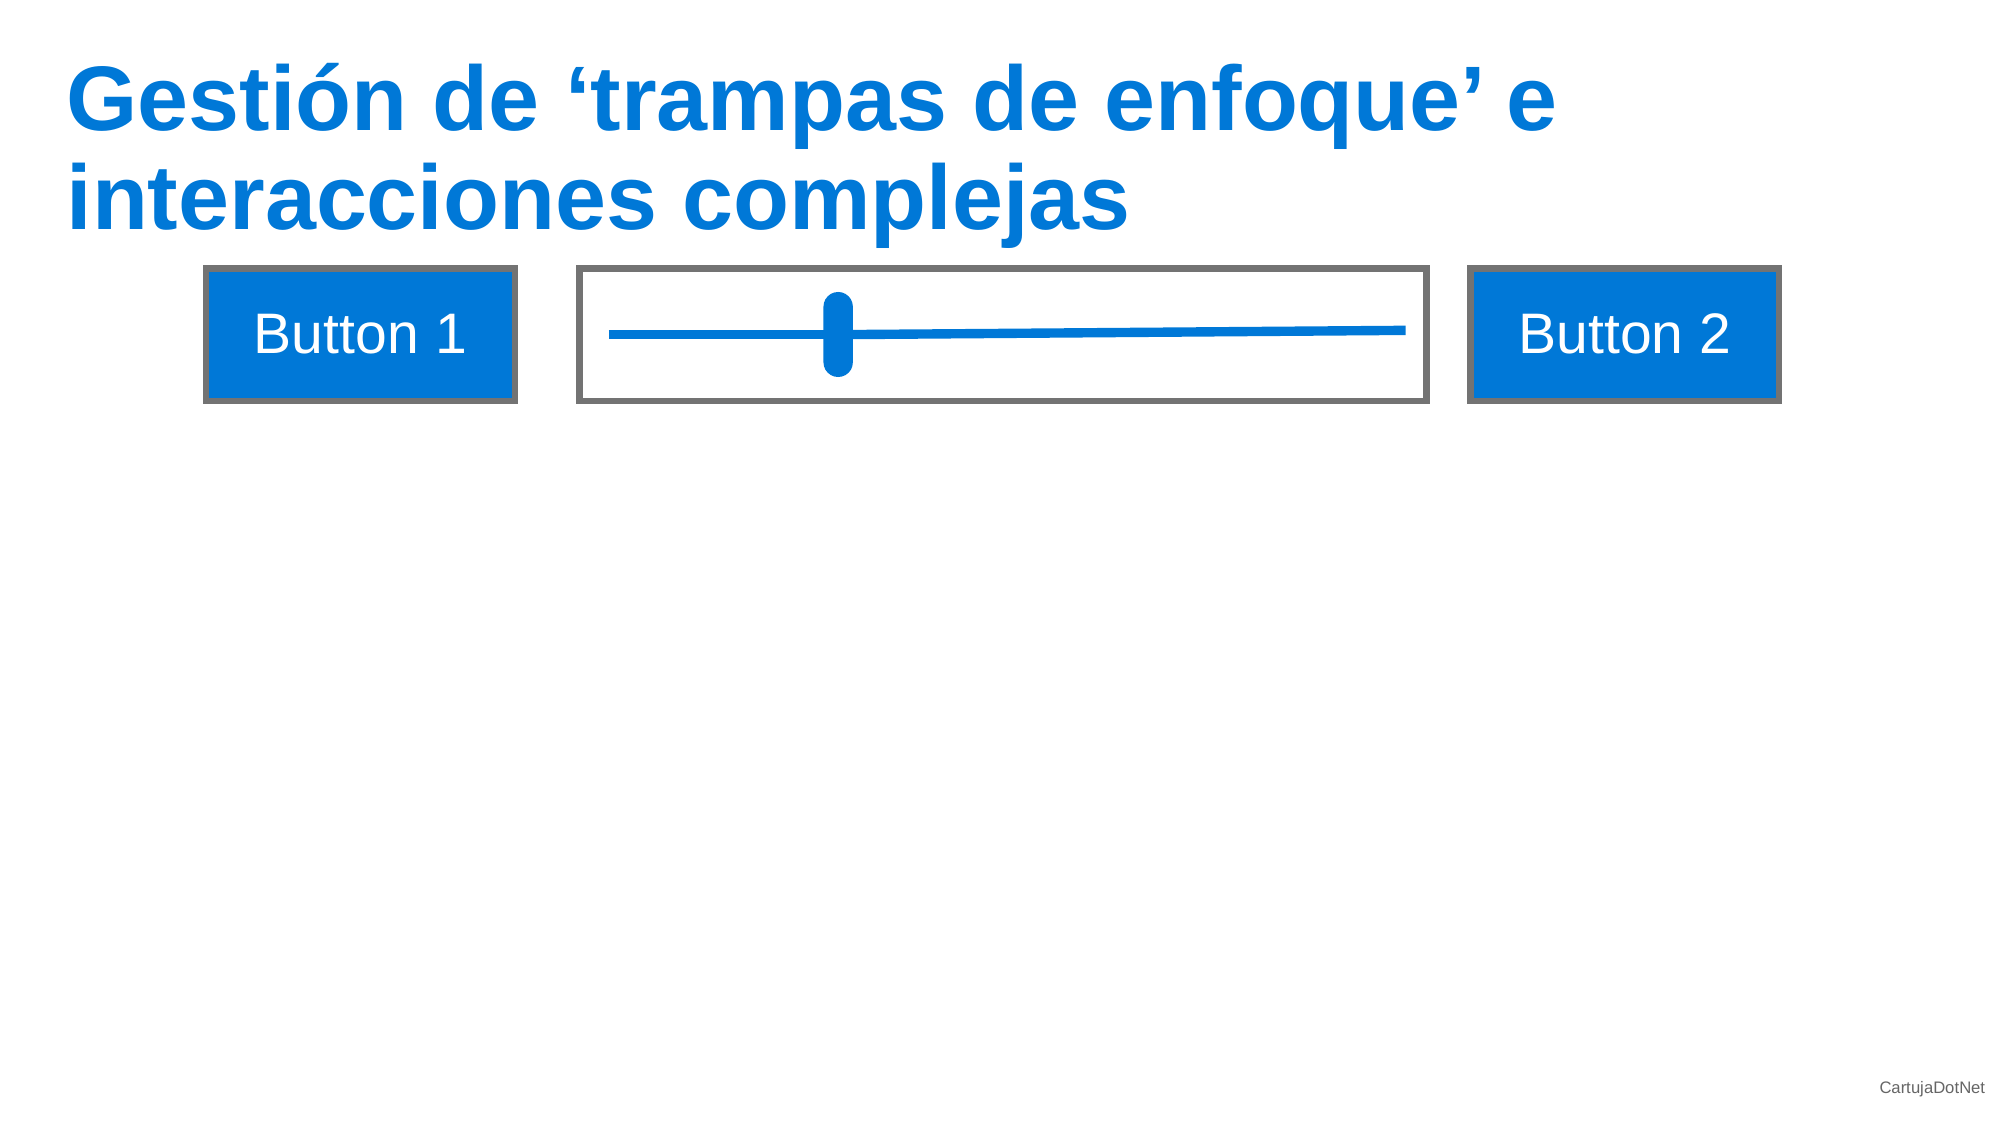

# Gestión de ‘trampas de enfoque’ e interacciones complejas

Button 2
Button 1